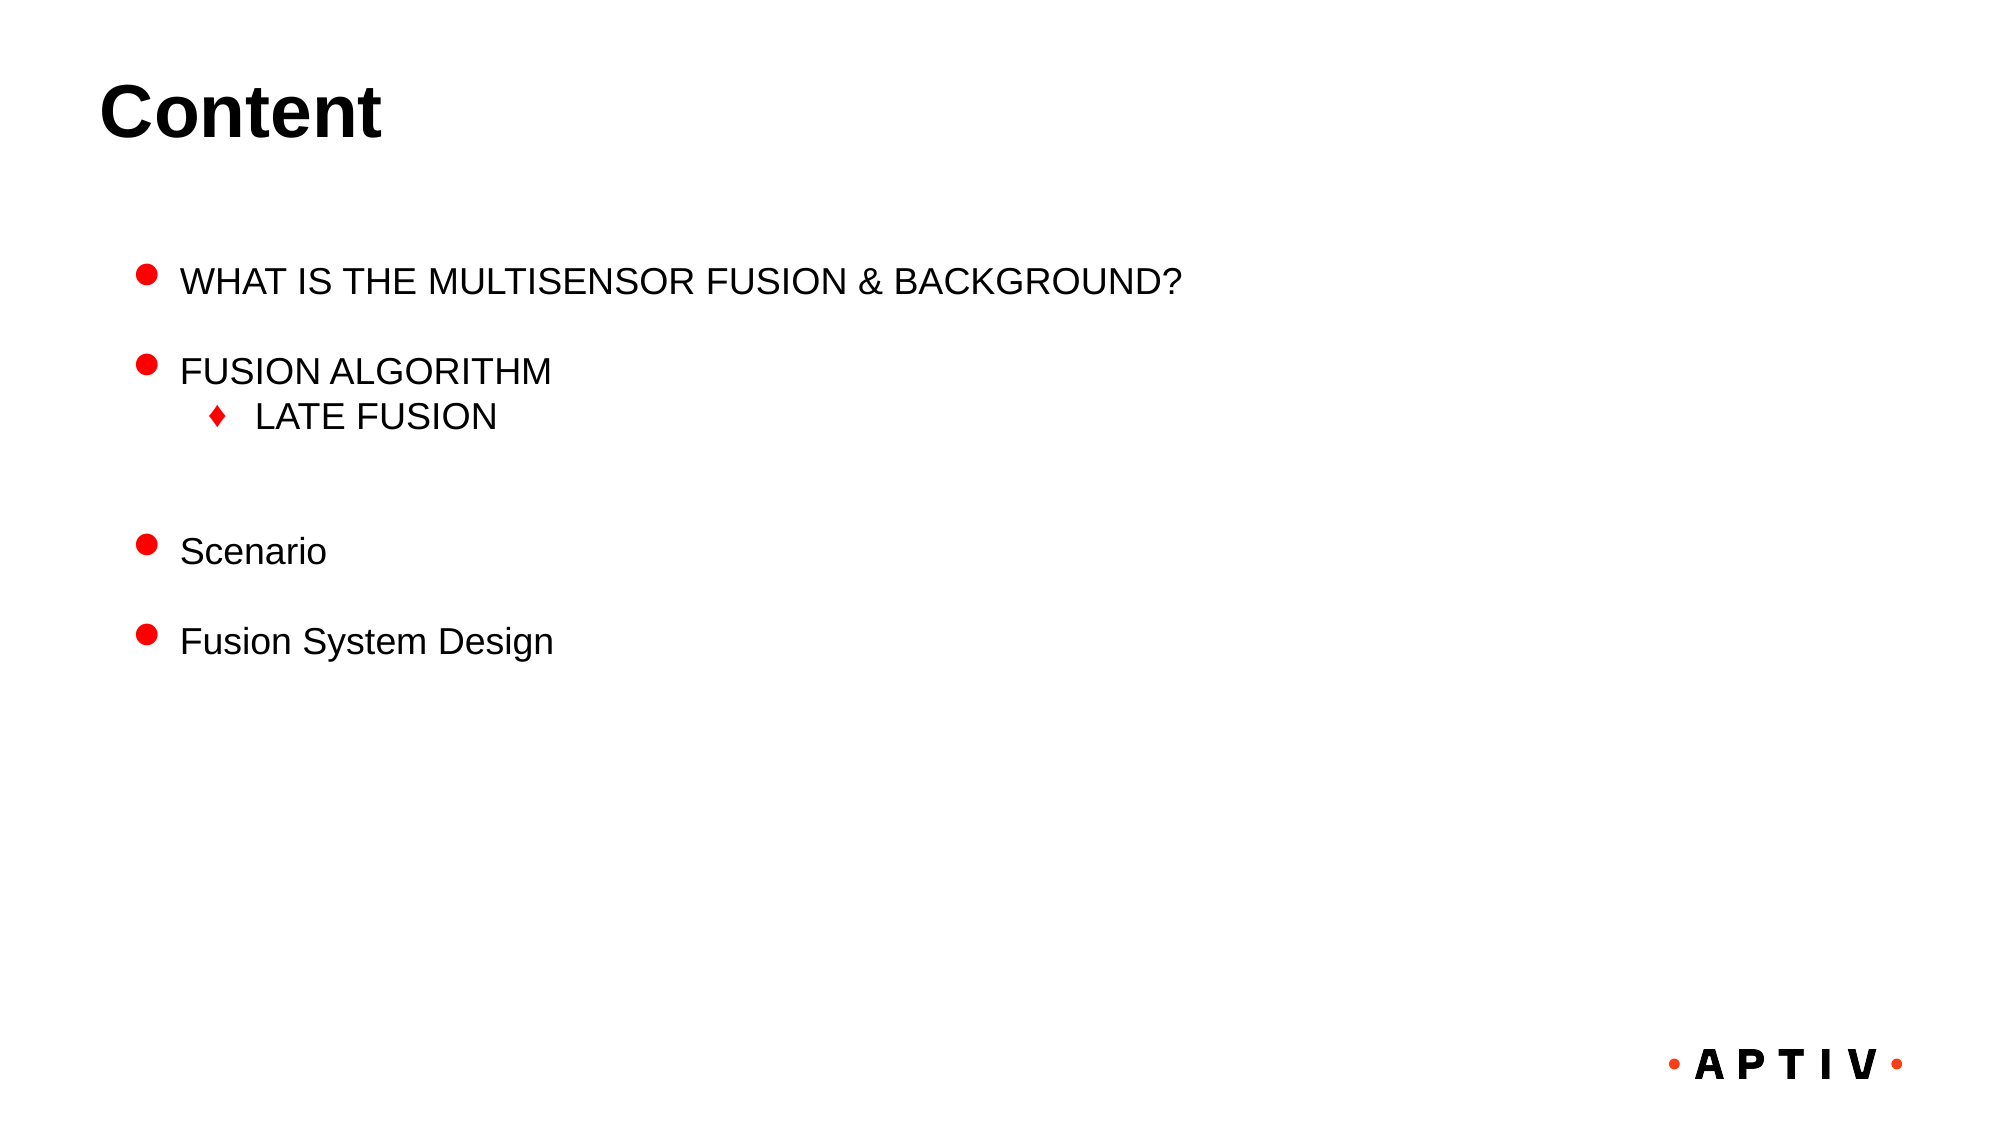

# Content
WHAT IS THE MULTISENSOR FUSION & BACKGROUND?

FUSION ALGORITHM
LATE FUSION

Scenario

Fusion System Design